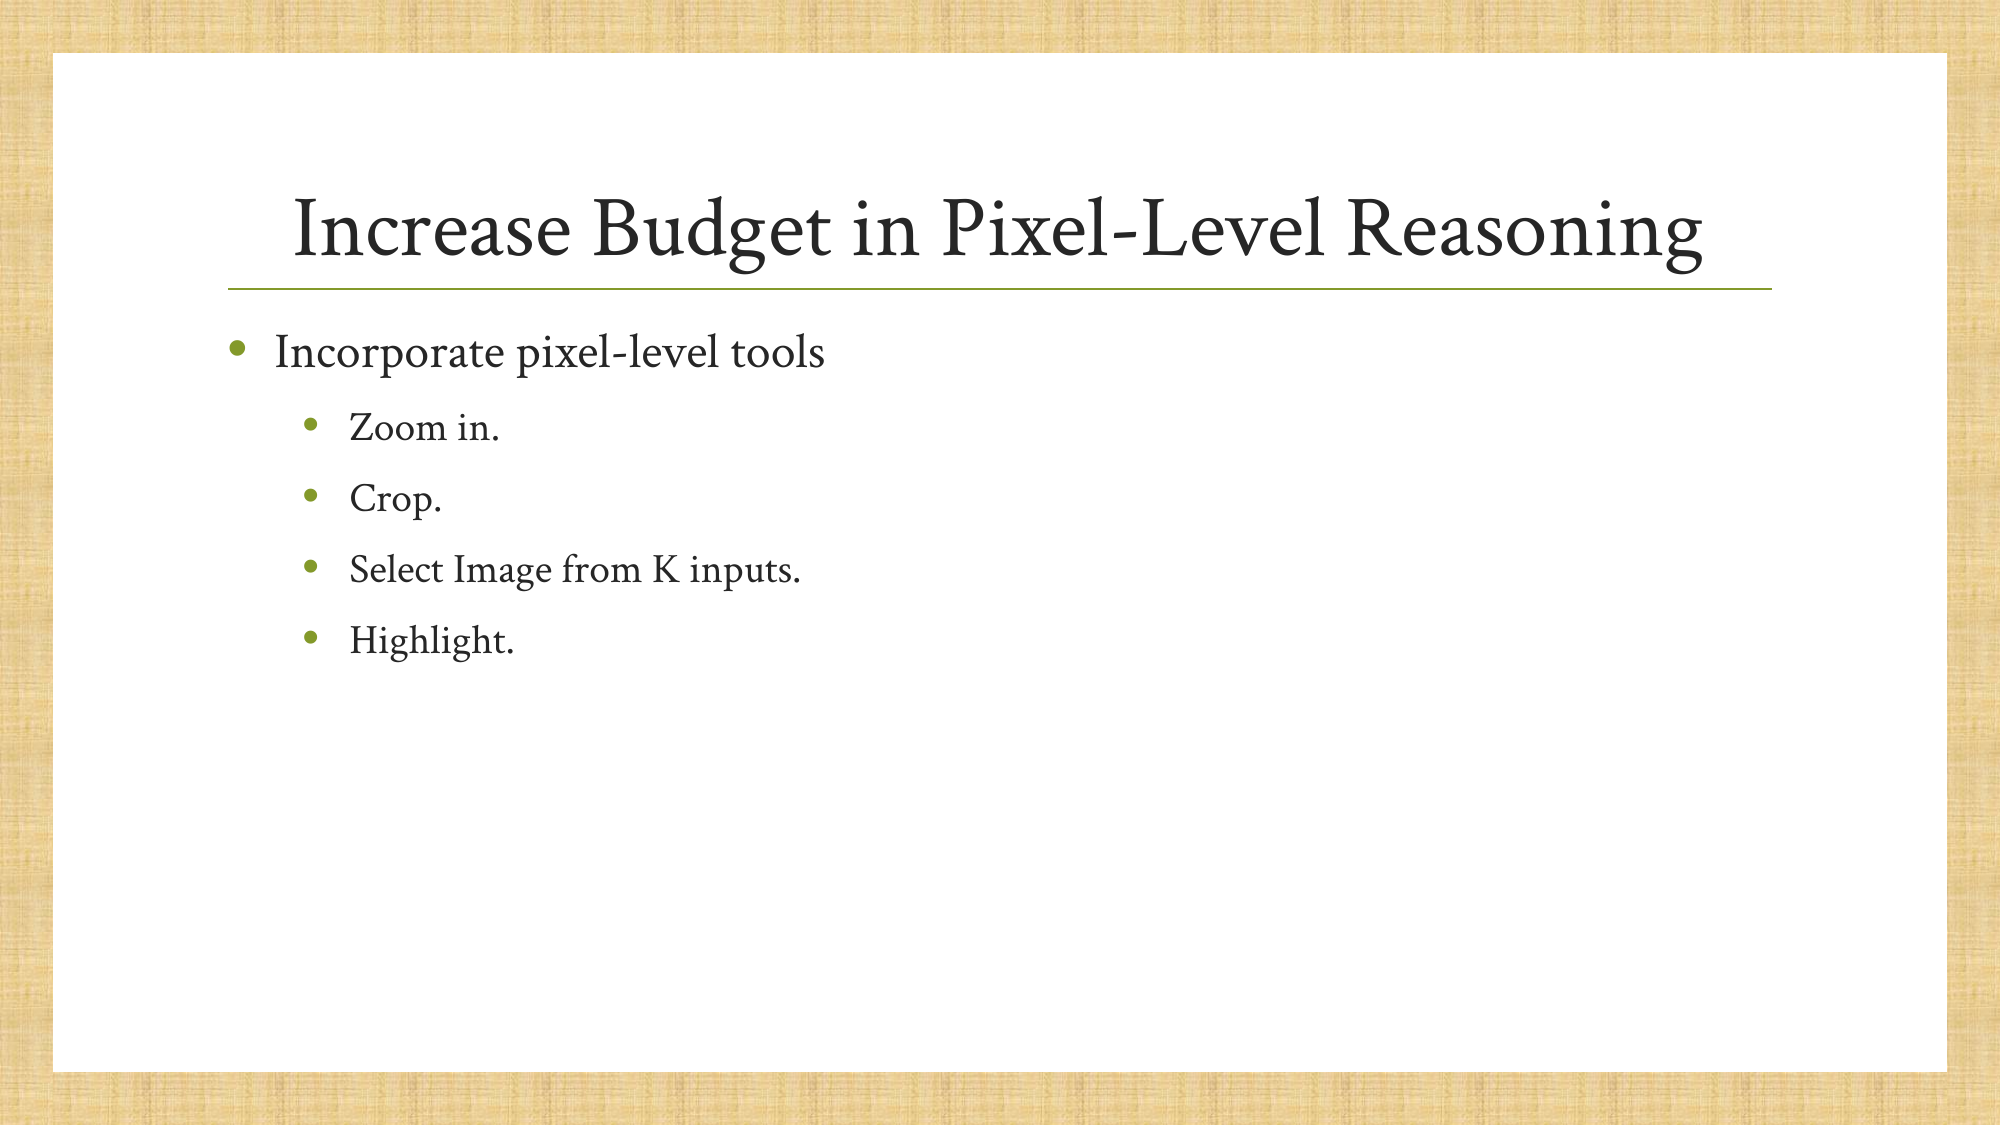

# Increase Budget in Pixel-Level Reasoning
Incorporate pixel-level tools
Zoom in.
Crop.
Select Image from K inputs.
Highlight.